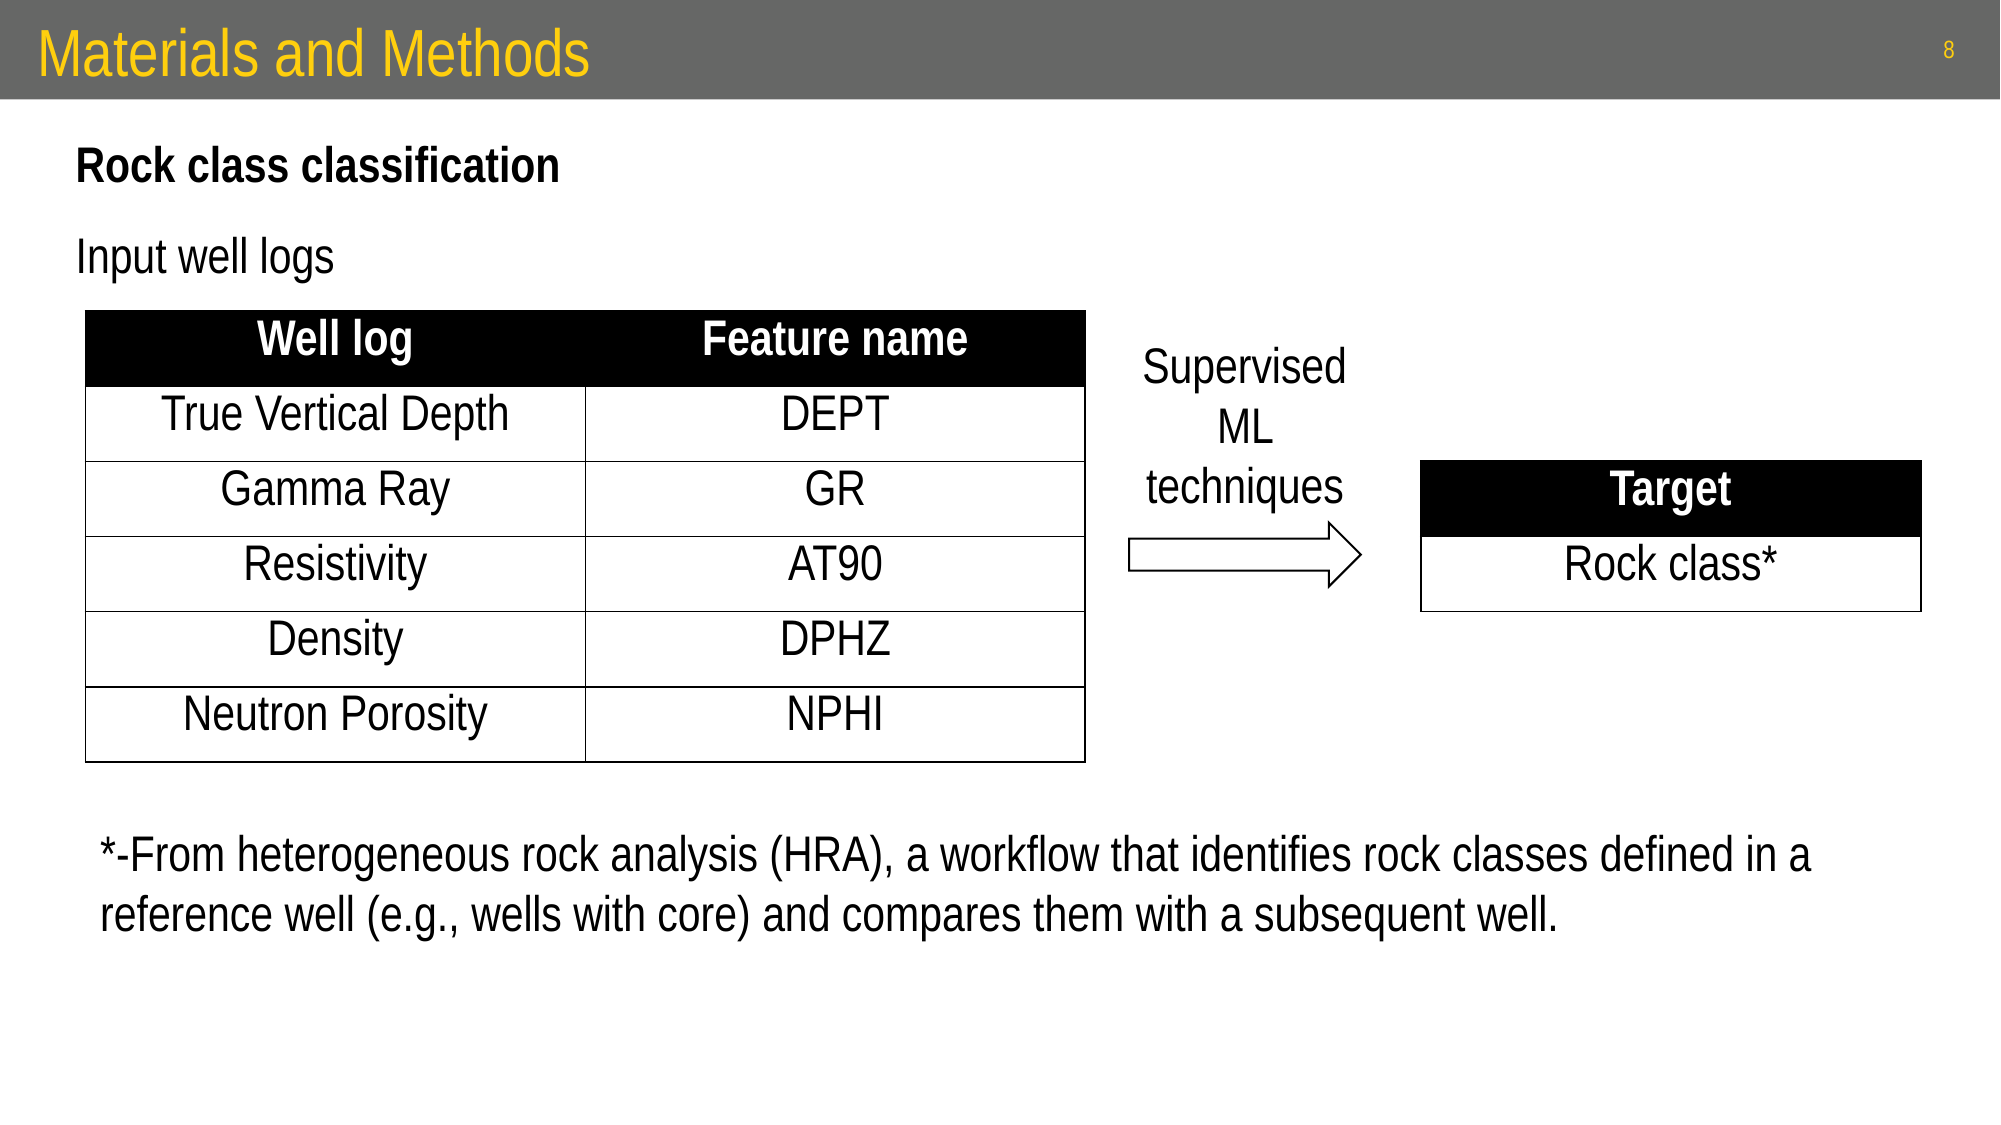

# Materials and Methods
8
Rock class classification
Input well logs
| Well log | Feature name |
| --- | --- |
| True Vertical Depth | DEPT |
| Gamma Ray | GR |
| Resistivity | AT90 |
| Density | DPHZ |
| Neutron Porosity | NPHI |
Supervised ML techniques
| Target |
| --- |
| Rock class\* |

*-From heterogeneous rock analysis (HRA), a workflow that identifies rock classes defined in a reference well (e.g., wells with core) and compares them with a subsequent well.